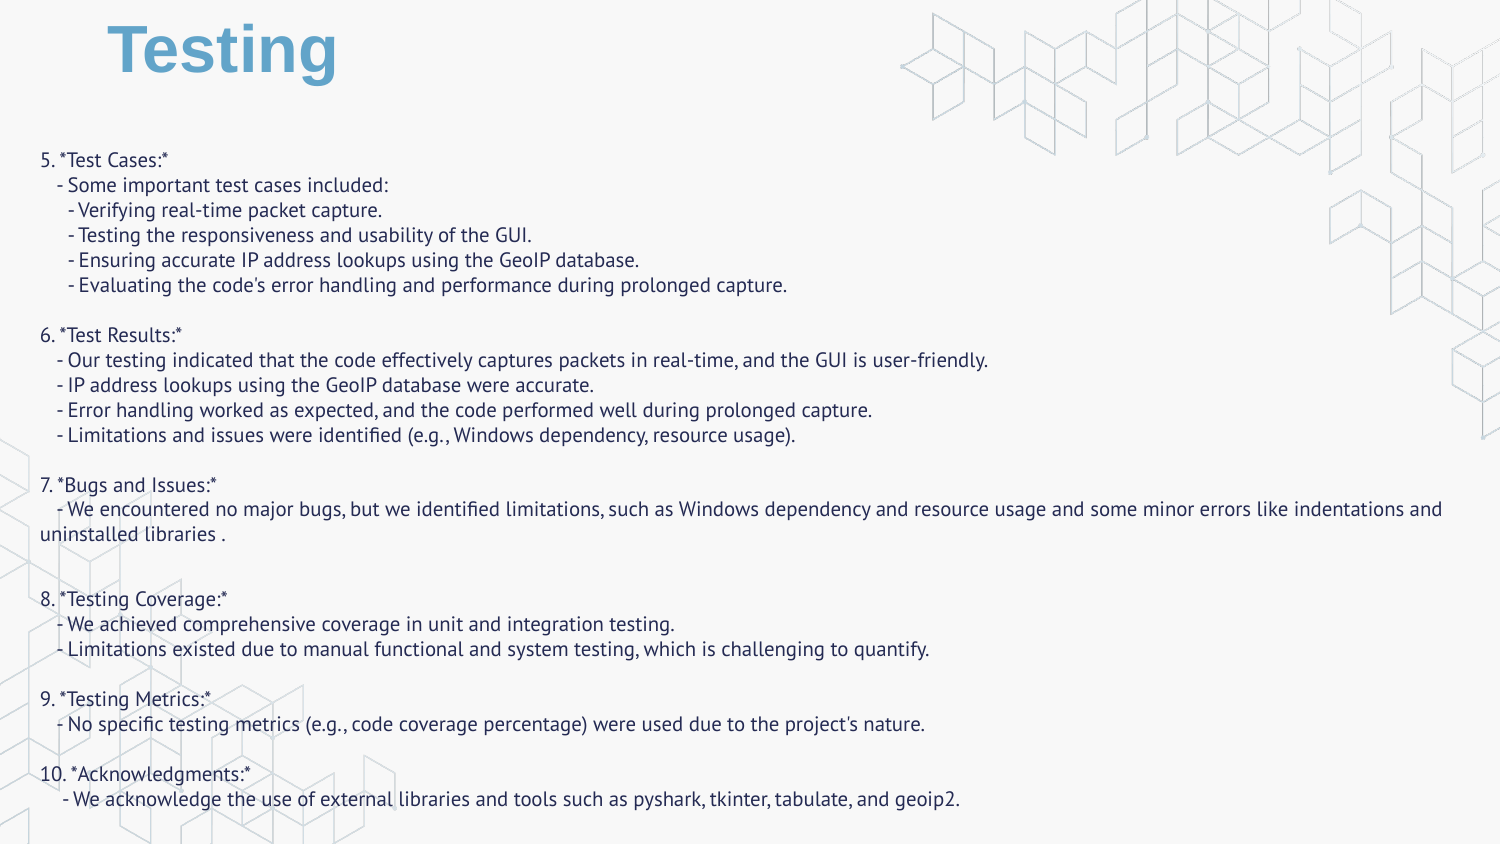

# Testing

5. *Test Cases:*
   - Some important test cases included:
     - Verifying real-time packet capture.
     - Testing the responsiveness and usability of the GUI.
     - Ensuring accurate IP address lookups using the GeoIP database.
     - Evaluating the code's error handling and performance during prolonged capture.

6. *Test Results:*
   - Our testing indicated that the code effectively captures packets in real-time, and the GUI is user-friendly.
   - IP address lookups using the GeoIP database were accurate.
   - Error handling worked as expected, and the code performed well during prolonged capture.
   - Limitations and issues were identified (e.g., Windows dependency, resource usage).

7. *Bugs and Issues:*
   - We encountered no major bugs, but we identified limitations, such as Windows dependency and resource usage and some minor errors like indentations and uninstalled libraries .

8. *Testing Coverage:*
   - We achieved comprehensive coverage in unit and integration testing.
   - Limitations existed due to manual functional and system testing, which is challenging to quantify.

9. *Testing Metrics:*
   - No specific testing metrics (e.g., code coverage percentage) were used due to the project's nature.

10. *Acknowledgments:*
    - We acknowledge the use of external libraries and tools such as pyshark, tkinter, tabulate, and geoip2.